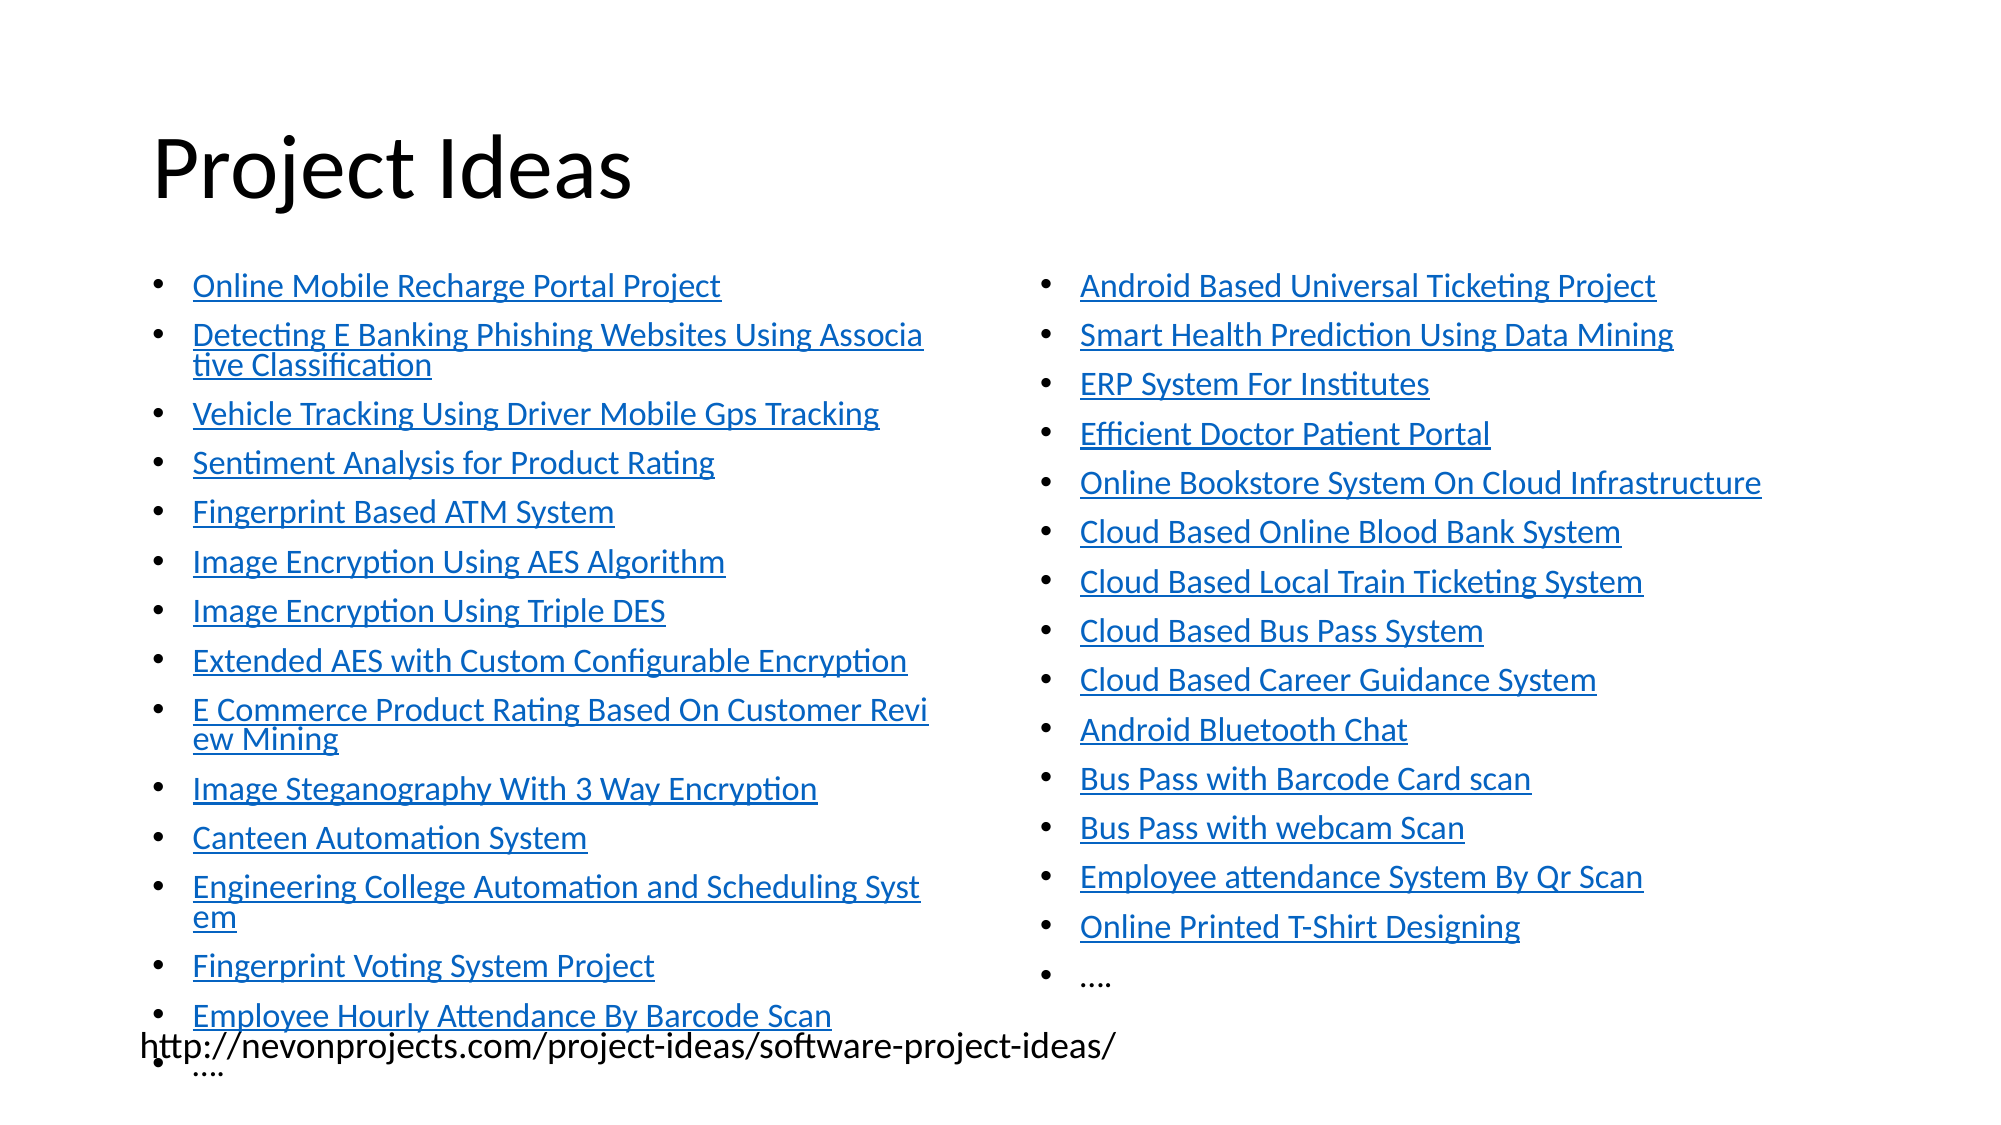

# Project Ideas
Online Mobile Recharge Portal Project
Detecting E Banking Phishing Websites Using Associative Classification
Vehicle Tracking Using Driver Mobile Gps Tracking
Sentiment Analysis for Product Rating
Fingerprint Based ATM System
Image Encryption Using AES Algorithm
Image Encryption Using Triple DES
Extended AES with Custom Configurable Encryption
E Commerce Product Rating Based On Customer Review Mining
Image Steganography With 3 Way Encryption
Canteen Automation System
Engineering College Automation and Scheduling System
Fingerprint Voting System Project
Employee Hourly Attendance By Barcode Scan
….
Android Based Universal Ticketing Project
Smart Health Prediction Using Data Mining
ERP System For Institutes
Efficient Doctor Patient Portal
Online Bookstore System On Cloud Infrastructure
Cloud Based Online Blood Bank System
Cloud Based Local Train Ticketing System
Cloud Based Bus Pass System
Cloud Based Career Guidance System
Android Bluetooth Chat
Bus Pass with Barcode Card scan
Bus Pass with webcam Scan
Employee attendance System By Qr Scan
Online Printed T-Shirt Designing
….
http://nevonprojects.com/project-ideas/software-project-ideas/